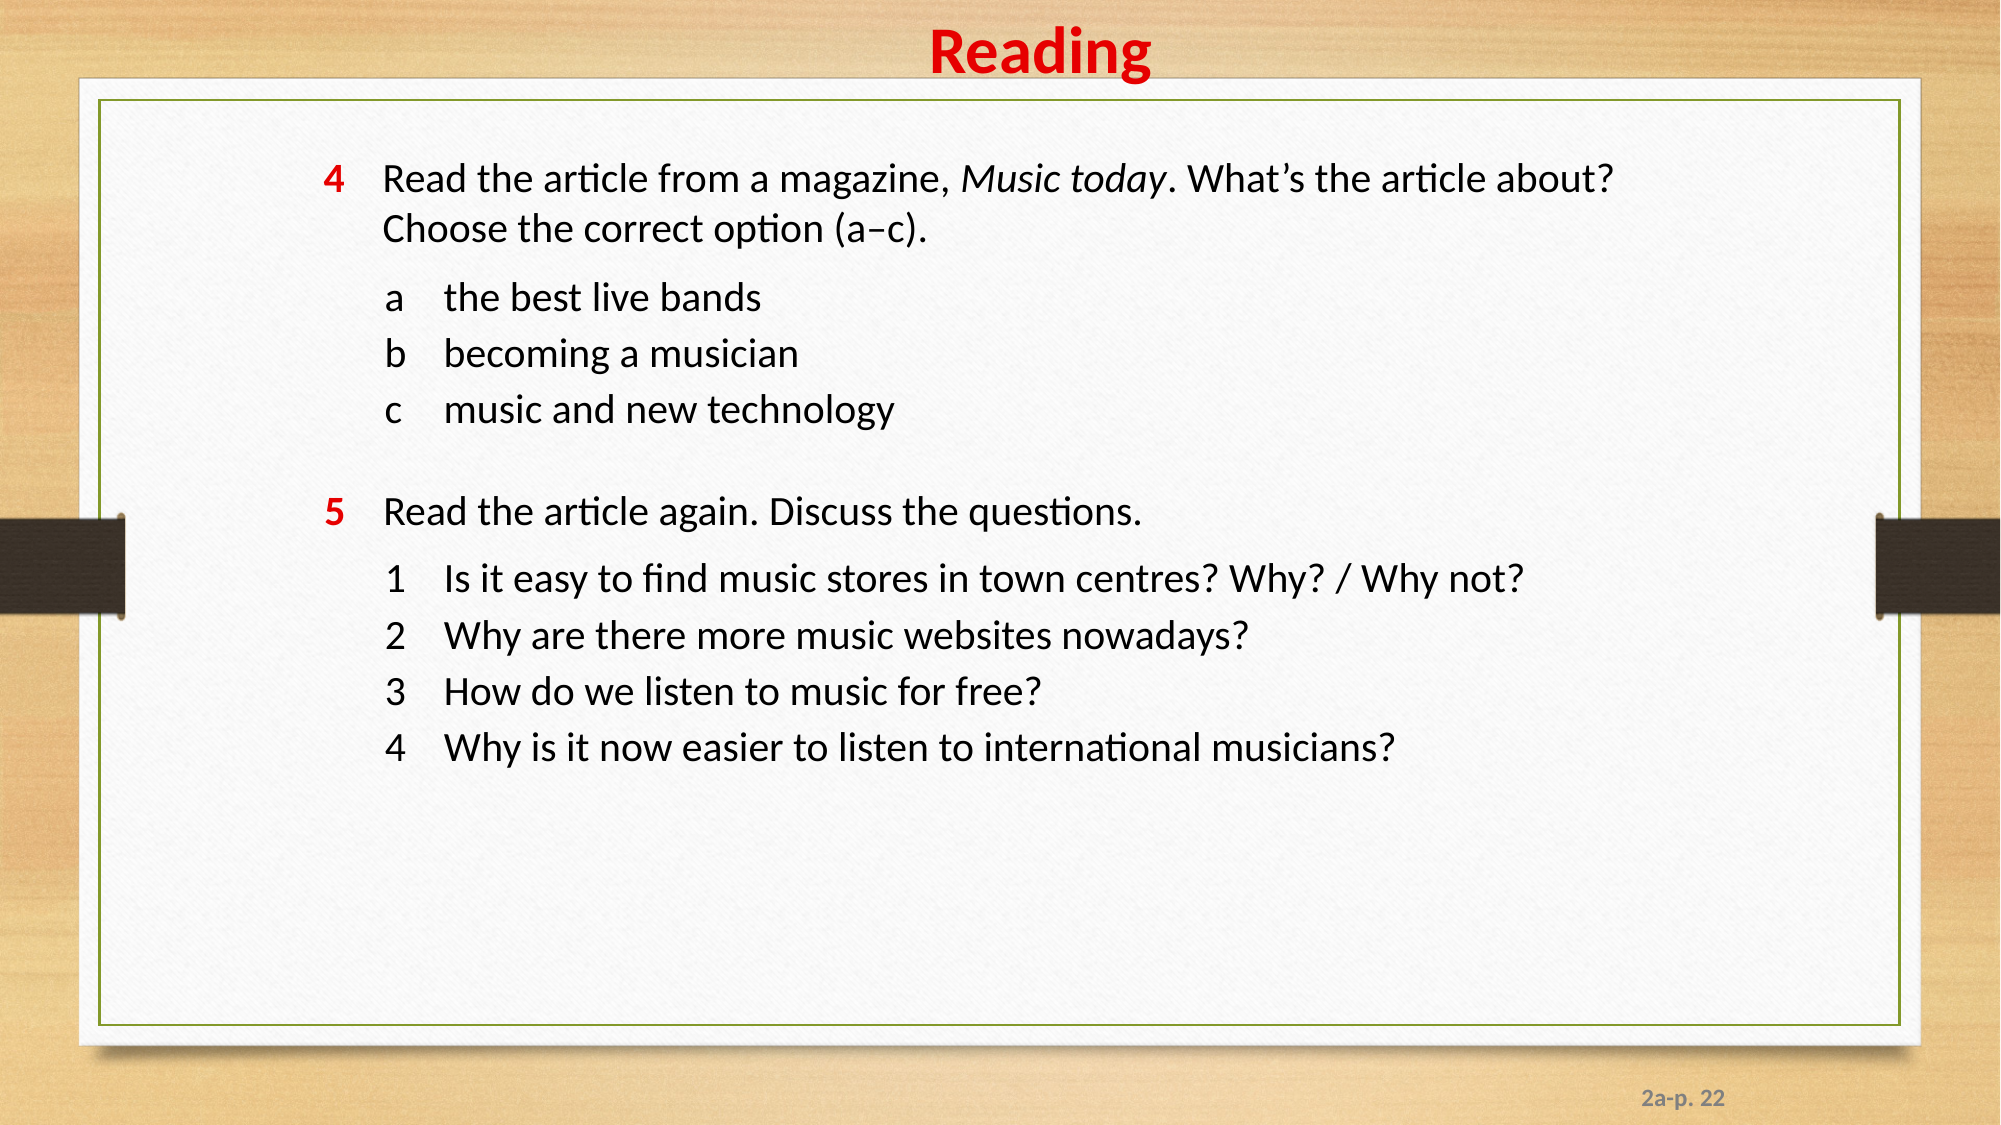

Reading
4 	Read the article from a magazine, Music today. What’s the article about? Choose the correct option (a–c).
a	the best live bands
b 	becoming a musician
c 	music and new technology
5	Read the article again. Discuss the questions.
1	Is it easy to find music stores in town centres? Why? / Why not?
2 	Why are there more music websites nowadays?
3	How do we listen to music for free?
4 	Why is it now easier to listen to international musicians?
2a-p. 22